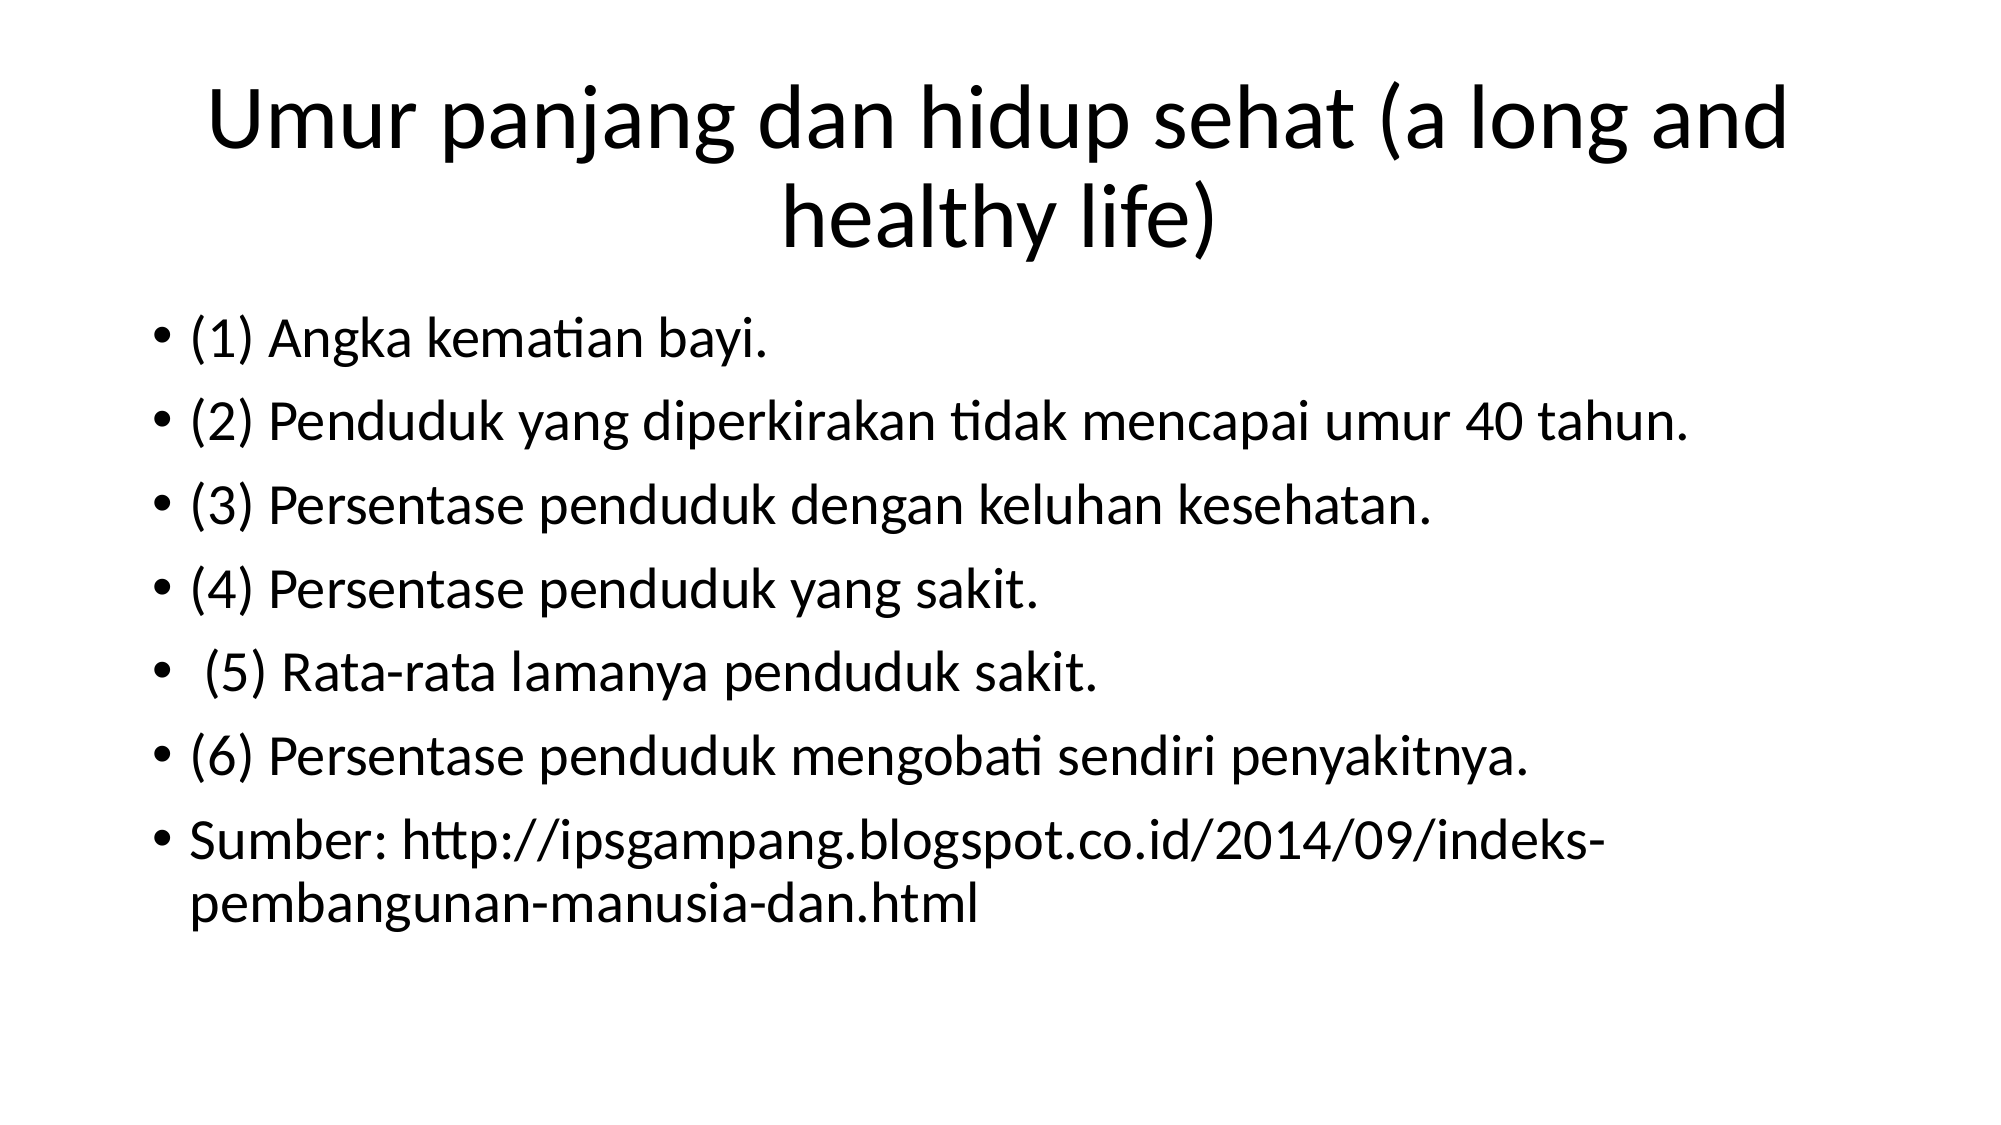

# Umur panjang dan hidup sehat (a long and healthy life)
(1) Angka kematian bayi.
(2) Penduduk yang diperkirakan tidak mencapai umur 40 tahun.
(3) Persentase penduduk dengan keluhan kesehatan.
(4) Persentase penduduk yang sakit.
 (5) Rata-rata lamanya penduduk sakit.
(6) Persentase penduduk mengobati sendiri penyakitnya.
Sumber: http://ipsgampang.blogspot.co.id/2014/09/indeks-pembangunan-manusia-dan.html